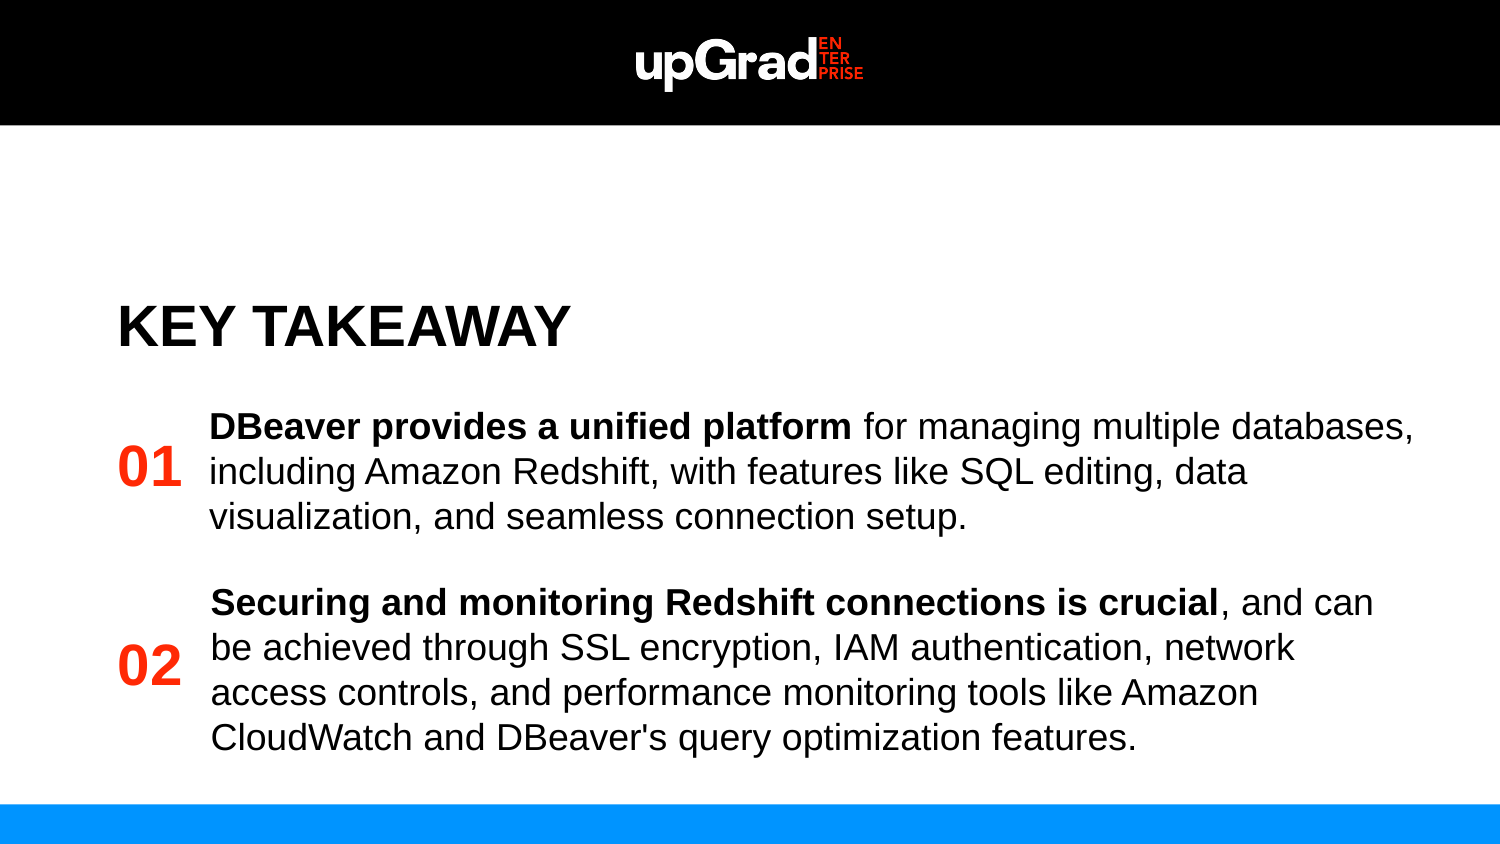

KEY TAKEAWAY
DBeaver provides a unified platform for managing multiple databases, including Amazon Redshift, with features like SQL editing, data visualization, and seamless connection setup.
01
Securing and monitoring Redshift connections is crucial, and can be achieved through SSL encryption, IAM authentication, network access controls, and performance monitoring tools like Amazon CloudWatch and DBeaver's query optimization features.
02